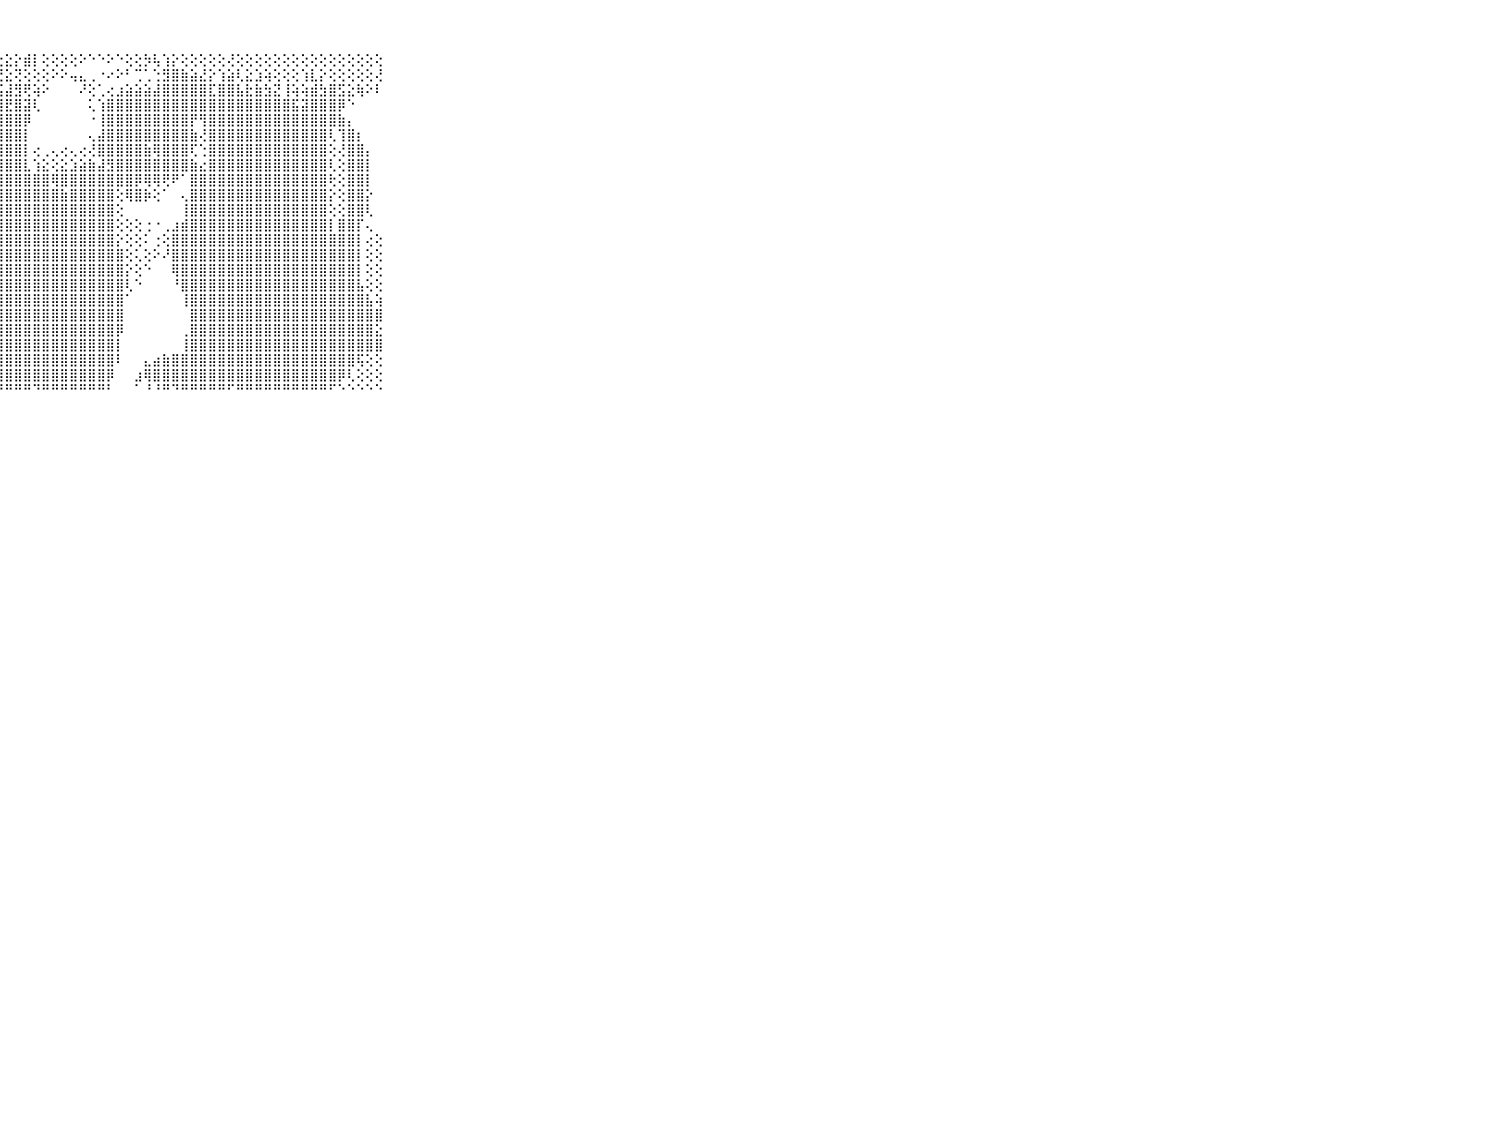

⠀⠀⠀⠀⠀⠀⠀⠀⠀⠀⠀⢕⢷⡧⢕⢕⡇⢕⣕⣕⢕⡕⢳⢕⣱⡕⢕⢕⣕⡕⣾⡇⢕⢕⢕⢕⠕⠑⠑⠕⠑⢕⢕⡳⢧⢱⡕⢕⢕⢕⢕⢕⢜⢕⢕⢕⢕⢕⢕⢕⢕⢕⢕⢕⢕⢕⢕⢕⢕⠀⠀⠀⠀⠀⠀⠀⠀⠀⠀⠀⠀
⠀⠀⠀⠀⠀⠀⠀⠀⠀⠀⠀⢕⣕⡕⢜⣹⡝⢝⢟⢕⣱⣕⣵⣕⣕⡕⢗⢟⣕⢝⢕⢕⢕⠕⠕⢤⣄⢀⠐⠔⠕⠃⢉⢁⢑⣻⣿⣷⣵⣜⡕⢱⣵⢇⣕⣱⢵⢕⢕⢕⢱⣇⡕⢕⢕⢕⢕⢕⢜⠀⠀⠀⠀⠀⠀⠀⠀⠀⠀⠀⠀
⠀⠀⠀⠀⠀⠀⠀⠀⠀⠀⠀⣱⣜⣳⣷⣷⡽⢧⣸⣕⣾⣻⣟⢟⢜⢣⢾⣯⣼⣻⢟⢵⠕⠀⠀⠀⠜⢕⢁⢔⣰⣵⣵⣵⣼⣿⣿⣿⣿⣿⣏⣿⣿⣧⣗⣷⣳⣝⢸⢵⢵⣾⣳⣿⣫⣕⢷⠕⠇⠀⠀⠀⠀⠀⠀⠀⠀⠀⠀⠀⠀
⠀⠀⠀⠀⠀⠀⠀⠀⠀⠀⠀⢝⣟⣏⢝⡟⢞⢳⣮⣵⣾⣯⣽⣹⣿⣿⣾⣿⣟⣿⣽⢇⠀⠀⠀⠀⠀⢅⢱⣿⣿⣿⣿⣿⣿⣿⣿⣿⣿⣿⣿⣿⣿⣿⣿⣿⣿⣿⣿⣯⣽⣿⣿⣿⡿⠑⠀⠀⠀⠀⠀⠀⠀⠀⠀⠀⠀⠀⠀⠀⠀
⠀⠀⠀⠀⠀⠀⠀⠀⠀⠀⠀⢼⣾⣿⣿⣿⣿⣿⣿⣿⣿⣿⣿⣷⣿⣿⣿⣿⣿⣿⡿⠀⠀⠀⠀⠀⠀⠐⢸⣿⣿⣿⣿⣿⣿⣿⣿⣿⡟⢻⣿⣿⣿⣿⣿⣿⣿⣿⣿⣿⣿⣿⣿⣿⣷⡄⠀⠀⠀⠀⠀⠀⠀⠀⠀⠀⠀⠀⠀⠀⠀
⠀⠀⠀⠀⠀⠀⠀⠀⠀⠀⠀⢾⣟⣳⣾⣿⣿⣿⣿⣿⣿⣽⣿⣿⣿⣿⣿⣿⣿⣿⡇⠀⠀⠀⠀⠀⠀⢄⣼⣿⣿⣿⣿⣿⣿⣿⣿⣿⣷⢜⣿⣿⣿⣿⣿⣿⣿⣿⣿⣿⣿⣿⣿⢇⢹⣿⡆⠀⠀⠀⠀⠀⠀⠀⠀⠀⠀⠀⠀⠀⠀
⠀⠀⠀⠀⠀⠀⠀⠀⠀⠀⠀⣯⣫⣿⣿⣿⣿⣿⣿⣿⣿⣿⣿⣿⣿⣿⣿⣿⣿⣿⡇⢔⢀⢄⢔⢄⢔⢜⣿⣿⣿⣿⣿⣷⢿⣿⣿⣿⢏⢑⣿⣿⣿⣿⣿⣿⣿⣿⣿⣿⣿⣿⣿⢕⢜⣿⣿⡄⠀⠀⠀⠀⠀⠀⠀⠀⠀⠀⠀⠀⠀
⠀⠀⠀⠀⠀⠀⠀⠀⠀⠀⠀⣿⣿⣿⣿⣿⣿⣿⣿⣿⣿⣿⣿⣿⣿⣿⣿⣿⣿⣿⣇⢱⣕⢕⣕⣱⣵⣷⣼⣻⣿⣿⣿⣿⣿⣿⣿⣿⣷⣔⣿⣿⣿⣿⣿⣿⣿⣿⣿⣿⣿⣿⣿⢇⢕⣿⣿⡇⠀⠀⠀⠀⠀⠀⠀⠀⠀⠀⠀⠀⠀
⠀⠀⠀⠀⠀⠀⠀⠀⠀⠀⠀⣿⣿⣿⣻⣿⣿⣿⣿⣿⣿⣿⣿⣿⣿⣿⣿⣿⣿⣿⣿⣿⣿⢿⣿⣿⣿⣿⣿⣿⣿⣿⡿⢿⢿⢟⠟⠁⣿⣿⣿⣿⣿⣿⣿⣿⣿⣿⣿⣿⣿⣿⣿⢗⢕⣿⣿⡇⠀⠀⠀⠀⠀⠀⠀⠀⠀⠀⠀⠀⠀
⠀⠀⠀⠀⠀⠀⠀⠀⠀⠀⠀⣿⣿⣿⣽⣿⣿⣿⣿⣿⣿⣿⣿⣿⣿⣿⣿⣿⣿⣿⣿⣿⣿⣿⣷⣿⣿⣿⣿⣿⢕⢿⣿⡷⢕⠁⠀⢄⣿⣿⣿⣿⣿⣿⣿⣿⣿⣿⣿⣿⣿⣿⣿⡕⢕⣿⣿⡕⠀⠀⠀⠀⠀⠀⠀⠀⠀⠀⠀⠀⠀
⠀⠀⠀⠀⠀⠀⠀⠀⠀⠀⠀⣿⣿⣿⣿⣿⣿⣿⣿⣿⣿⣿⣿⣿⣿⣿⣿⣿⣿⣿⣿⣿⣿⣿⣿⣿⣿⣿⣿⣿⢕⠀⠀⠀⠀⠀⠀⢸⣿⣿⣿⣿⣿⣿⣿⣿⣿⣿⣿⣿⣿⣿⣿⢕⢕⣿⣿⢇⠀⠀⠀⠀⠀⠀⠀⠀⠀⠀⠀⠀⠀
⠀⠀⠀⠀⠀⠀⠀⠀⠀⠀⠀⣿⣿⣿⣿⣿⣿⣿⣿⣿⣿⣿⣿⣿⣿⣿⣿⣿⣿⣿⣿⣿⣿⣿⣿⣿⣿⣿⣿⣿⢕⢕⢕⢐⠐⢀⣰⣾⣿⣿⣿⣿⣿⣿⣿⣿⣿⣿⣿⣿⣿⣿⣿⡇⣿⣿⡏⢄⠀⠀⠀⠀⠀⠀⠀⠀⠀⠀⠀⠀⠀
⠀⠀⠀⠀⠀⠀⠀⠀⠀⠀⠀⣿⣿⣿⣿⣿⣿⣿⣿⣿⣿⣿⣿⣿⣿⣿⣿⣿⣿⣿⣿⣿⣿⣿⣿⣿⣿⣿⣿⣿⡕⢕⢕⠅⢐⢕⣿⣿⣿⣿⣿⣿⣿⣿⣿⣿⣿⣿⣿⣿⣿⣿⣿⣿⣿⣿⡇⢔⢕⠀⠀⠀⠀⠀⠀⠀⠀⠀⠀⠀⠀
⠀⠀⠀⠀⠀⠀⠀⠀⠀⠀⠀⣿⣿⣿⣿⣿⣿⣿⣿⣿⣿⣿⣿⣿⣿⣿⣿⣿⣿⣿⣿⣿⣿⣿⣿⣿⣿⣿⣿⣿⣿⢕⢅⢕⠕⠜⣿⣿⣿⣿⣿⣿⣿⣿⣿⣿⣿⣿⣿⣿⣿⣿⣿⣿⣿⣿⡇⢕⢕⠀⠀⠀⠀⠀⠀⠀⠀⠀⠀⠀⠀
⠀⠀⠀⠀⠀⠀⠀⠀⠀⠀⠀⣿⣿⣿⣿⣿⣿⣿⣿⣿⣿⣿⣿⣿⣿⣿⣿⣿⣿⣿⣿⣿⣿⣿⣿⣿⣿⣿⣿⣿⣿⡕⢕⠑⠀⠀⢿⣿⣿⣿⣿⣿⣿⣿⣿⣿⣿⣿⣿⣿⣿⣿⣿⣿⣿⣿⡇⢕⢕⠀⠀⠀⠀⠀⠀⠀⠀⠀⠀⠀⠀
⠀⠀⠀⠀⠀⠀⠀⠀⠀⠀⠀⣿⣿⣿⣿⣿⣿⣿⣿⣿⣿⣿⣿⣿⣿⣿⣿⣿⣿⣿⣿⣿⣿⣿⣿⣿⣿⣿⣿⣿⣿⢇⠑⠀⠀⠀⠘⣿⣿⣿⣿⣿⣿⣿⣿⣿⣿⣿⣿⣿⣿⣿⣿⣿⣿⣿⣧⢕⢕⠀⠀⠀⠀⠀⠀⠀⠀⠀⠀⠀⠀
⠀⠀⠀⠀⠀⠀⠀⠀⠀⠀⠀⣿⣿⣿⣿⣿⣿⣿⣿⣿⣿⣿⣿⣿⣿⣿⣿⣿⣿⣿⣿⣿⣿⣿⣿⣿⣿⣿⣿⣿⣿⠁⠀⠀⠀⠀⠀⢸⣿⣿⣿⣿⣿⣿⣿⣿⣿⣿⣿⣿⣿⣿⣿⣿⣿⣿⣿⣧⢵⠀⠀⠀⠀⠀⠀⠀⠀⠀⠀⠀⠀
⠀⠀⠀⠀⠀⠀⠀⠀⠀⠀⠀⣿⣿⣿⣿⣿⣿⣿⣿⣿⣿⣿⣿⣿⣿⣿⣿⣿⣿⣿⣿⣿⣿⣿⣿⣿⣿⣿⣿⣿⣿⠀⠀⠀⠀⠀⠀⠀⣿⣿⣿⣿⣿⣿⣿⣿⣿⣿⣿⣿⣿⣿⣿⣿⣿⣿⣿⣿⣿⠀⠀⠀⠀⠀⠀⠀⠀⠀⠀⠀⠀
⠀⠀⠀⠀⠀⠀⠀⠀⠀⠀⠀⣿⣿⣿⣿⣿⣿⣿⣿⣿⣿⣿⣿⣿⣿⣿⣿⣿⣿⣿⣿⣿⣿⣿⣿⣿⣿⣿⣿⣿⡿⠀⠀⠀⠀⠀⠀⢀⣿⣿⣿⣿⣿⣿⣿⣿⣿⣿⣿⣿⣿⣿⣿⣿⣿⣿⣿⣿⣕⠀⠀⠀⠀⠀⠀⠀⠀⠀⠀⠀⠀
⠀⠀⠀⠀⠀⠀⠀⠀⠀⠀⠀⣿⣿⣿⣿⣿⣿⣿⣿⣿⣿⣿⣿⣿⣿⣿⣿⣿⣿⣿⣿⣿⣿⣿⣿⣿⣿⣿⣿⣿⡇⠀⠀⠀⠀⠀⠀⢸⣿⣿⣿⣿⣿⣿⣿⣿⣿⣿⣿⣿⣿⣿⣿⣿⣿⣿⣿⣿⣿⠀⠀⠀⠀⠀⠀⠀⠀⠀⠀⠀⠀
⠀⠀⠀⠀⠀⠀⠀⠀⠀⠀⠀⣿⣿⣿⣿⣿⣿⣿⣿⣿⣿⣿⣿⣿⣿⣿⣿⣿⣿⣿⣿⣿⣿⣿⣿⣿⣿⣿⣿⣿⠇⠀⠀⣄⣴⣷⣿⣿⣿⣿⣿⣿⣿⣿⣿⣿⣿⣿⣿⣿⣿⣿⣿⣿⣿⣿⢯⢕⢕⠀⠀⠀⠀⠀⠀⠀⠀⠀⠀⠀⠀
⠀⠀⠀⠀⠀⠀⠀⠀⠀⠀⠀⣿⣿⣿⣿⣿⣿⣿⣿⣿⣿⣿⣿⣿⣿⣿⣿⣿⣿⣿⣿⣿⣿⣿⣿⣿⣿⣿⣿⡿⠀⠀⣰⢿⣿⣿⣿⣿⣿⣿⣿⣿⣿⣿⣿⣿⣿⣿⣿⣿⣿⣿⣿⣿⡿⢇⢕⢕⢕⠀⠀⠀⠀⠀⠀⠀⠀⠀⠀⠀⠀
⠀⠀⠀⠀⠀⠀⠀⠀⠀⠀⠀⠛⠛⠛⠛⠛⠛⠛⠛⠛⠛⠓⠛⠛⠛⠛⠛⠛⠛⠛⠛⠙⠛⠛⠛⠛⠛⠛⠛⠃⠀⠀⠁⠘⠘⠛⠙⠛⠛⠛⠛⠛⠋⠛⠛⠛⠛⠛⠛⠛⠛⠛⠛⠋⠑⠑⠑⠑⠑⠀⠀⠀⠀⠀⠀⠀⠀⠀⠀⠀⠀